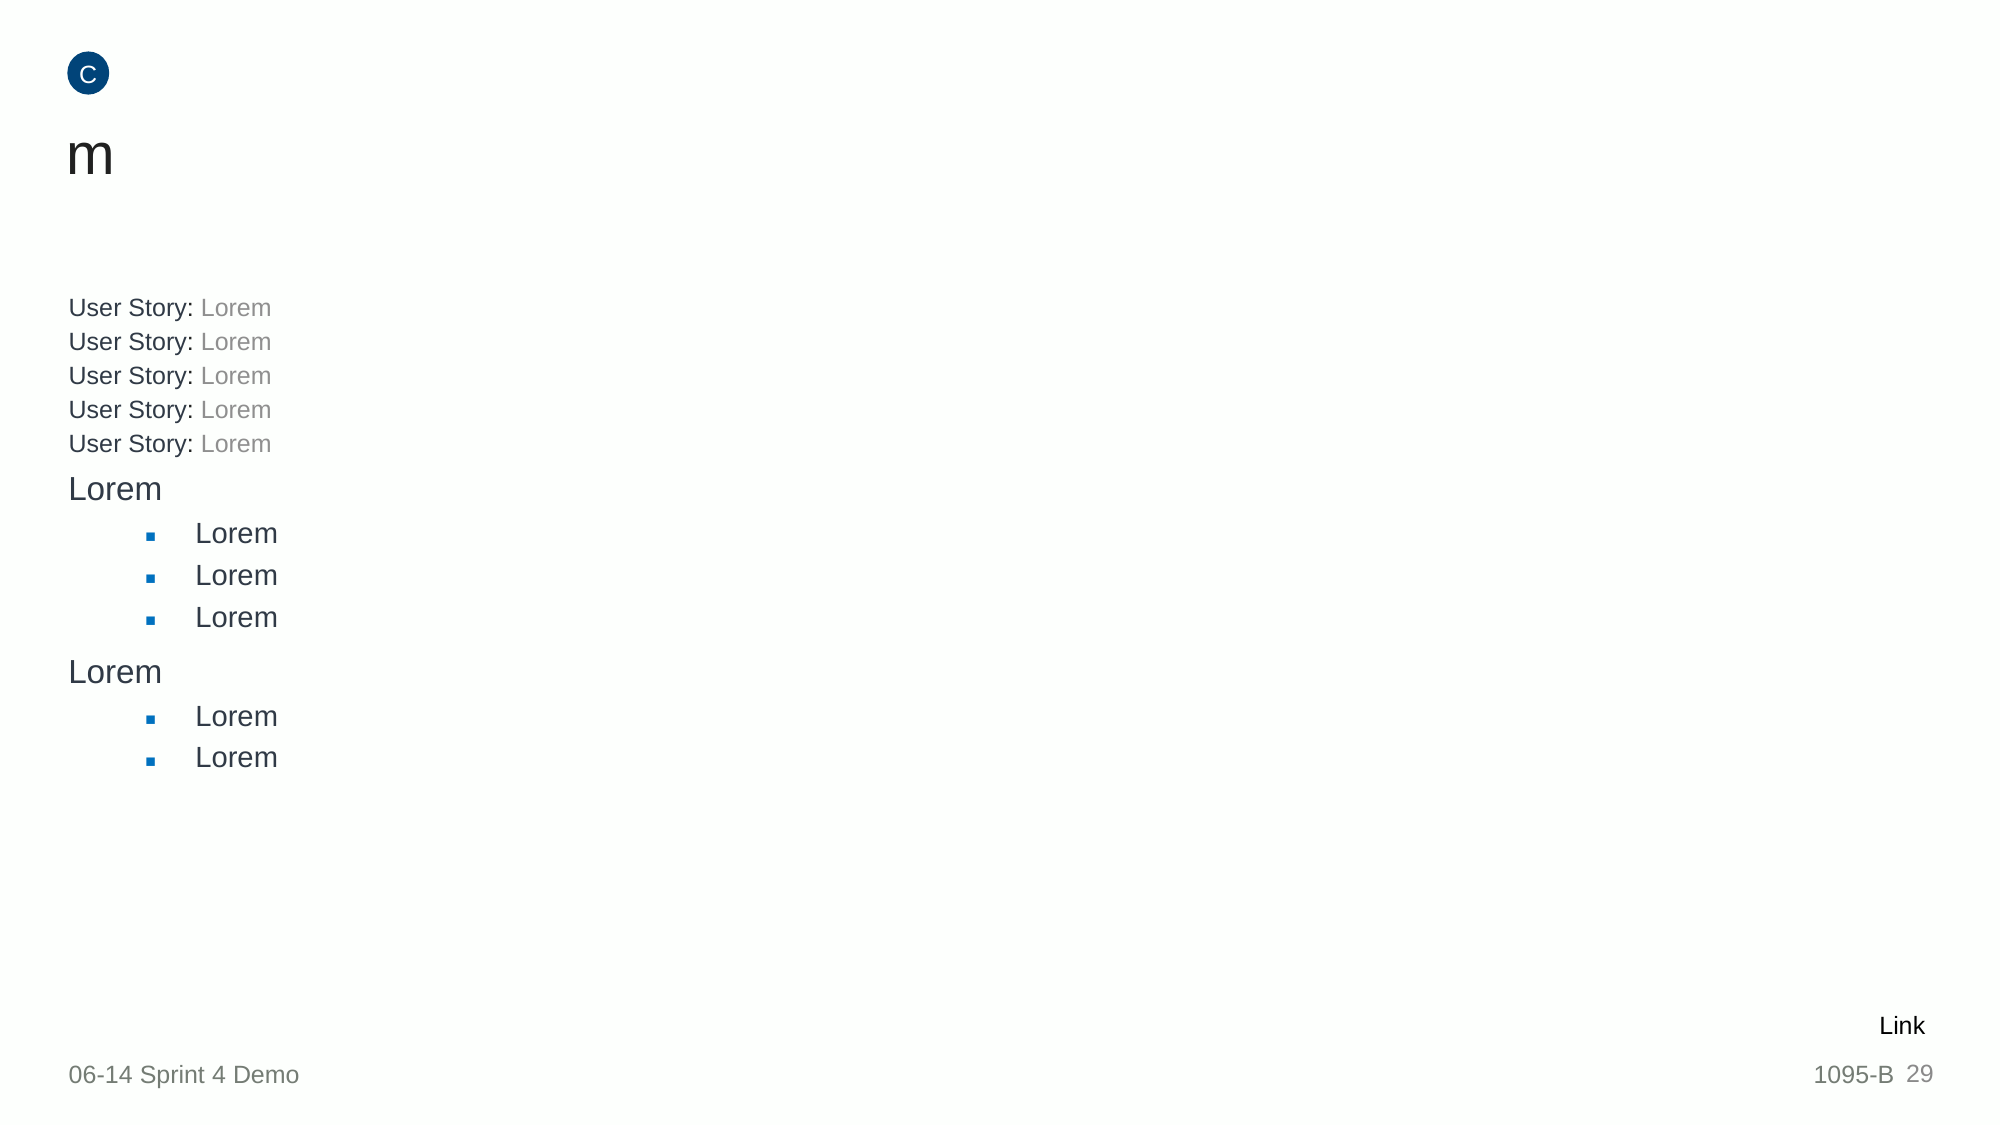

C
m
User Story: Lorem
User Story: Lorem
User Story: Lorem
User Story: Lorem
User Story: Lorem
Lorem
Lorem
Lorem
Lorem
Lorem
Lorem
Lorem
Link
29
06-14 Sprint 4 Demo
1095-B